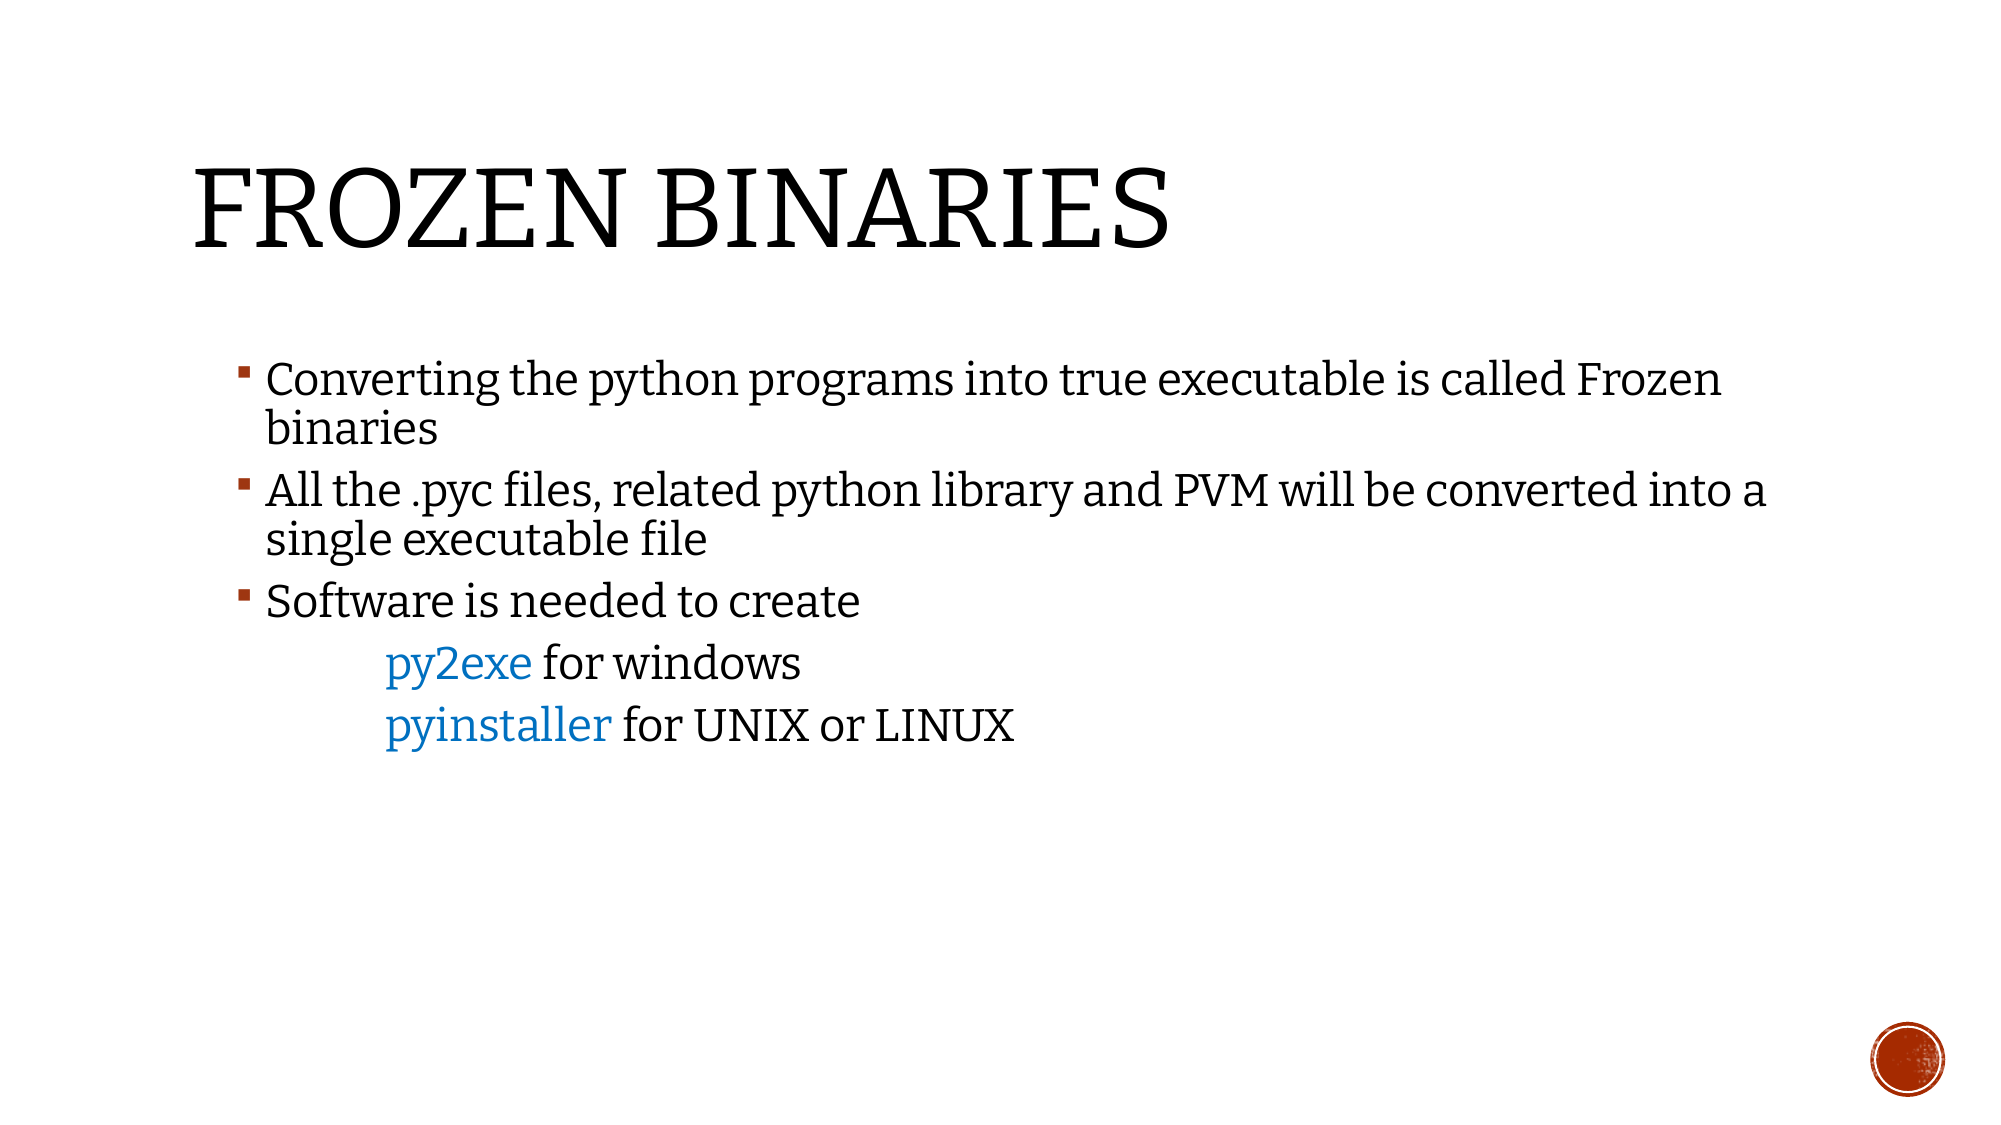

# Frozen binaries
Converting the python programs into true executable is called Frozen binaries
All the .pyc files, related python library and PVM will be converted into a single executable file
Software is needed to create
	py2exe for windows
	pyinstaller for UNIX or LINUX